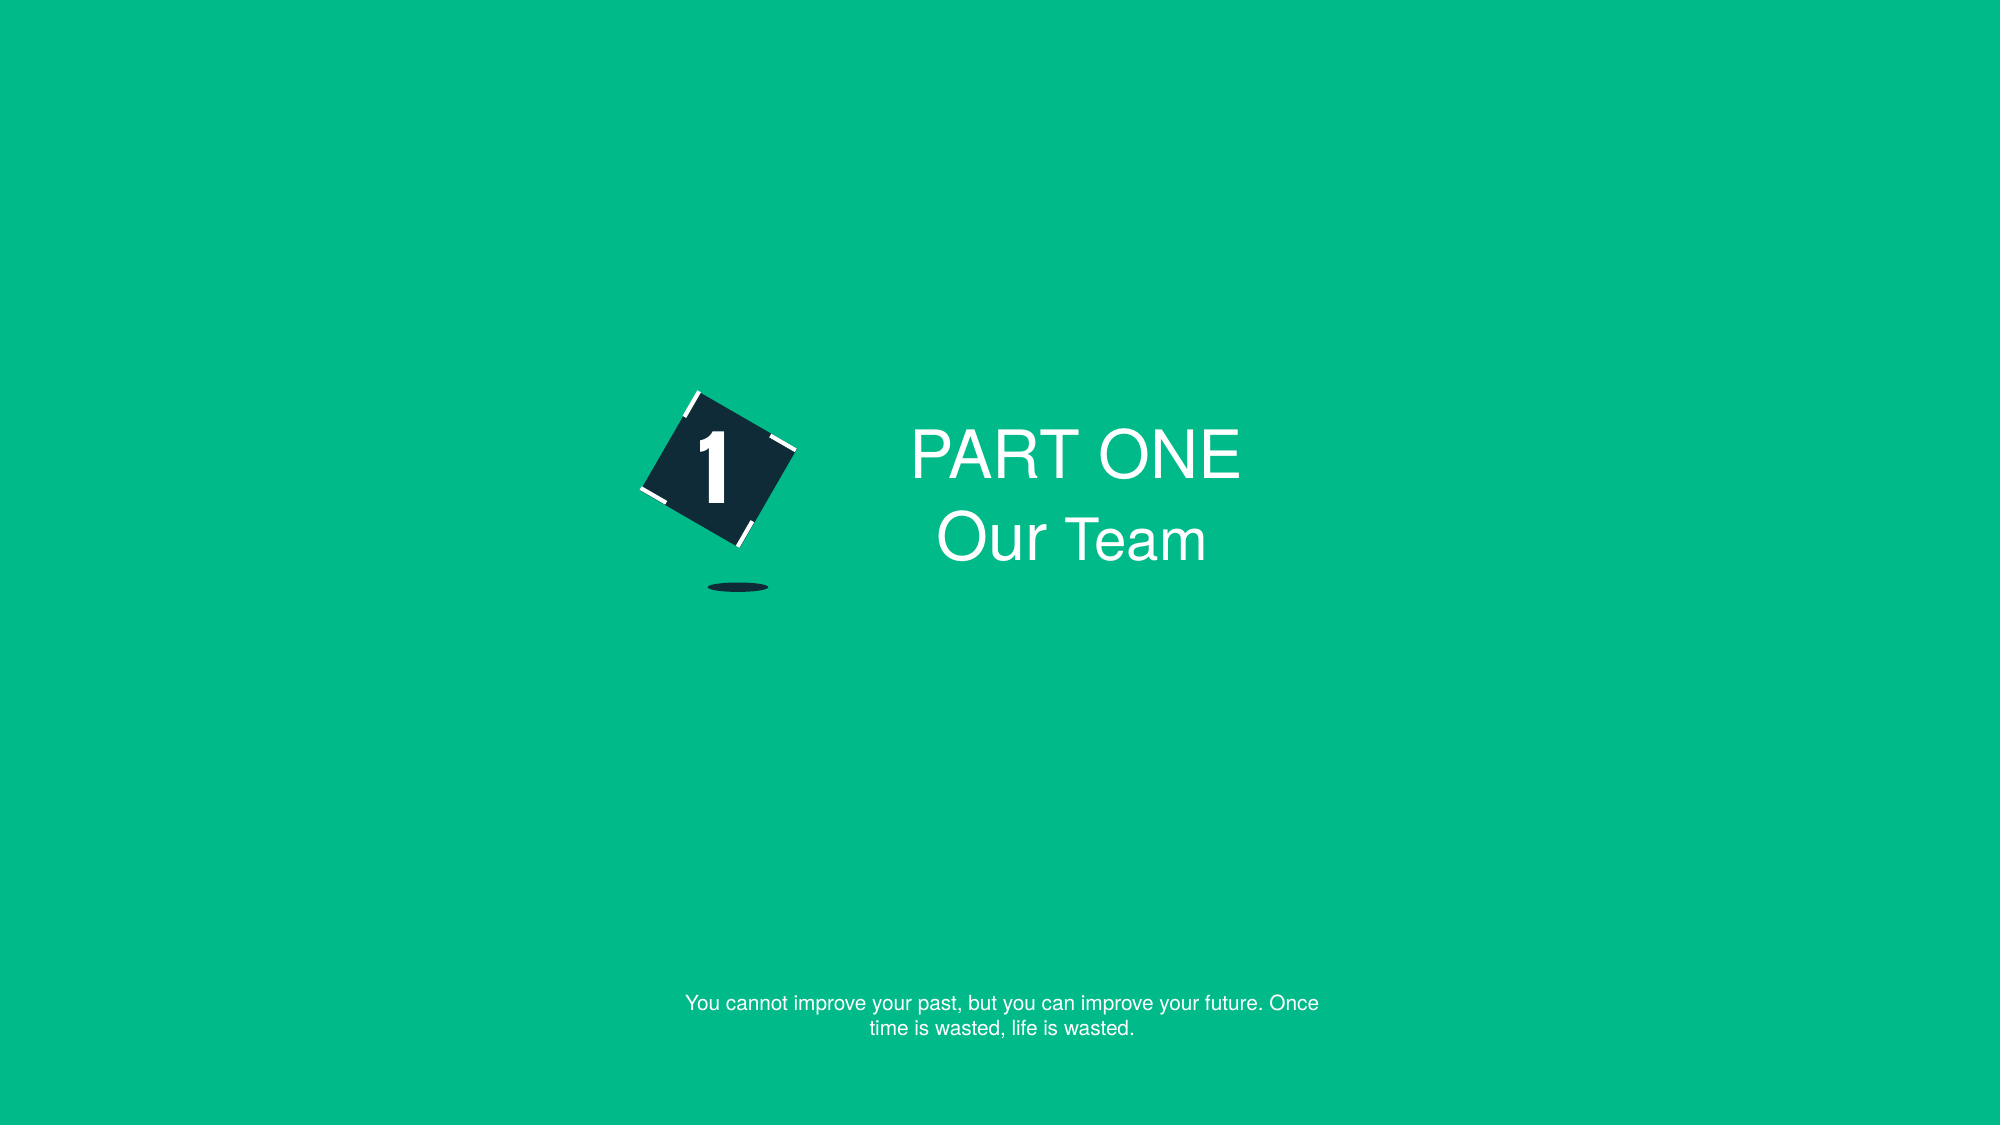

PART ONE

1

Our Team

You cannot improve your past, but you can improve your future. Once time is wasted, life is wasted.